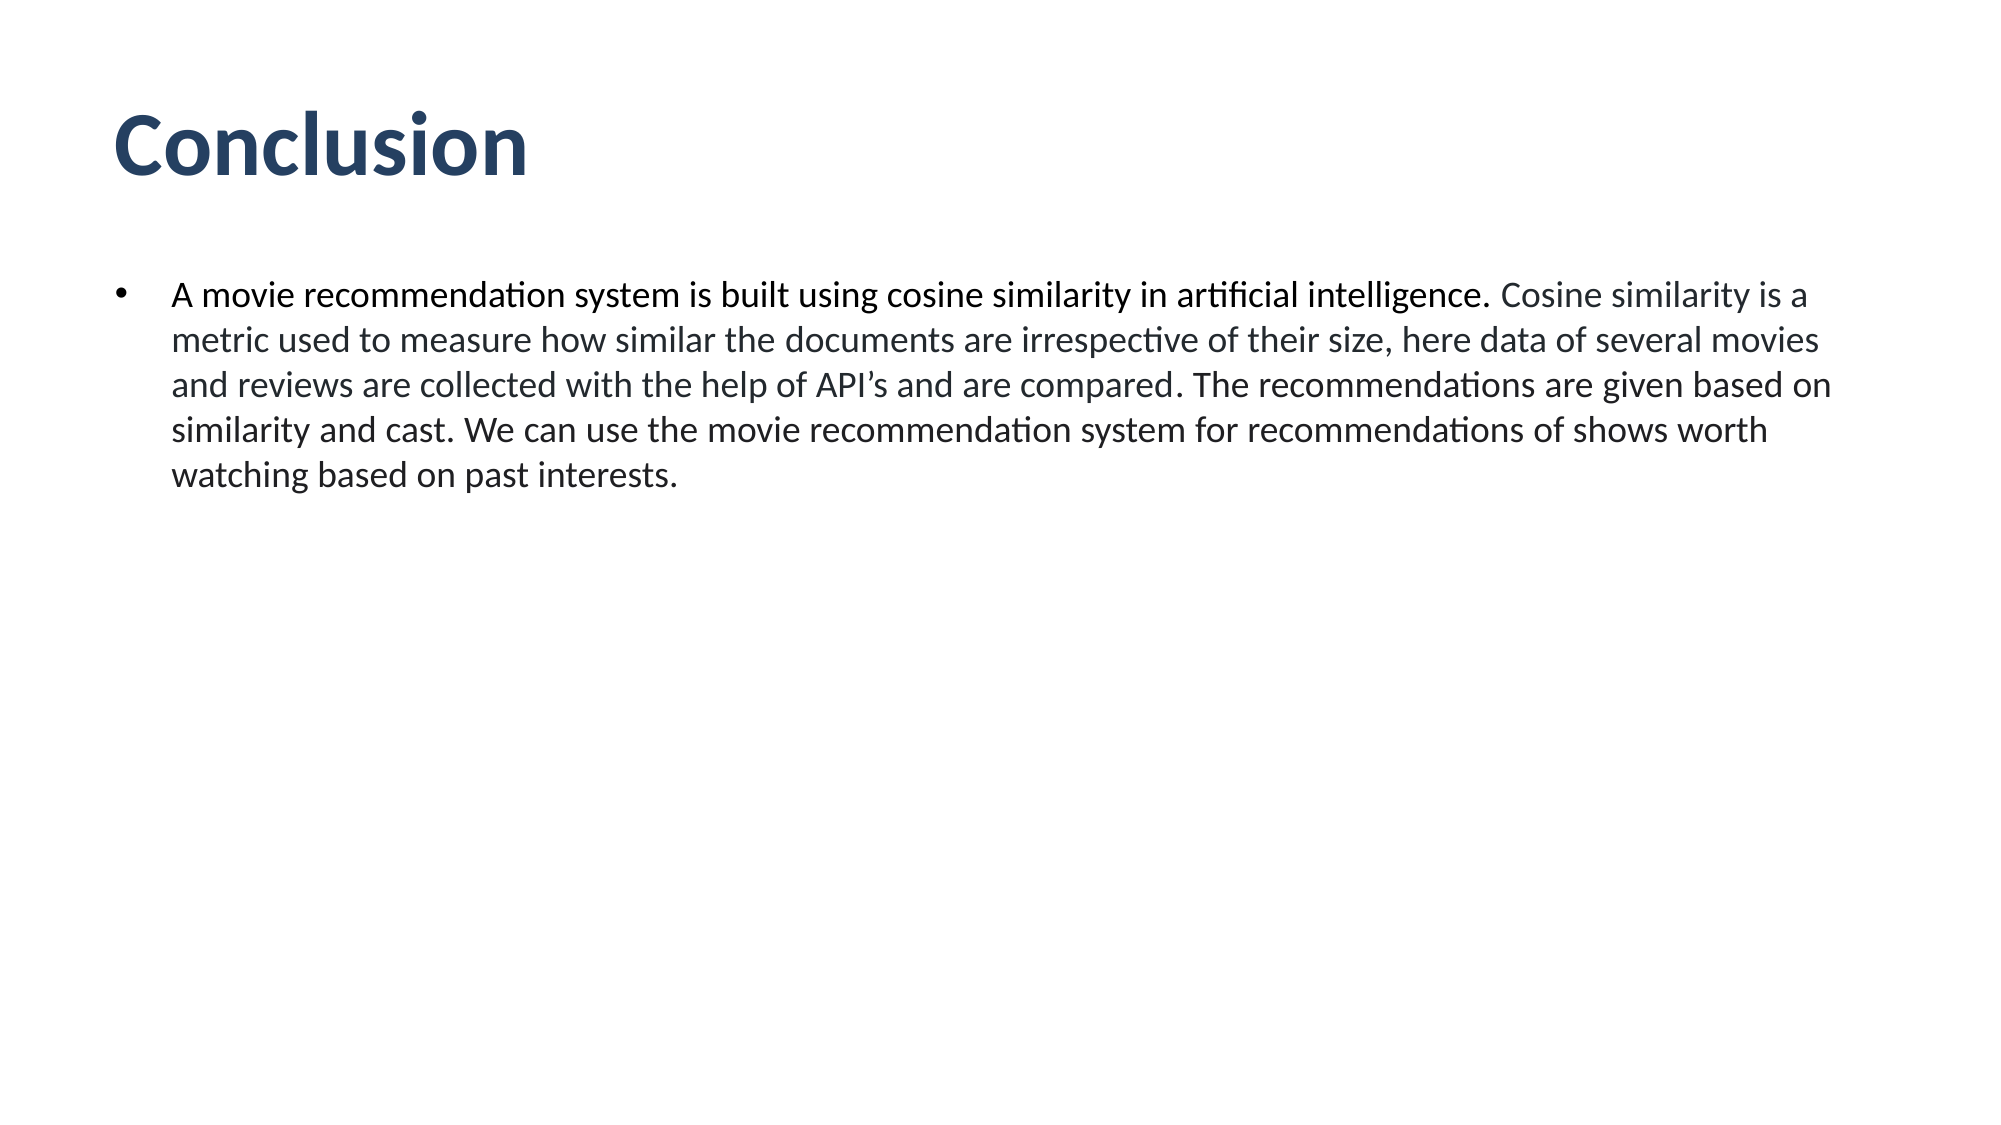

# Conclusion
A movie recommendation system is built using cosine similarity in artificial intelligence. Cosine similarity is a metric used to measure how similar the documents are irrespective of their size, here data of several movies and reviews are collected with the help of API’s and are compared. The recommendations are given based on similarity and cast. We can use the movie recommendation system for recommendations of shows worth watching based on past interests.